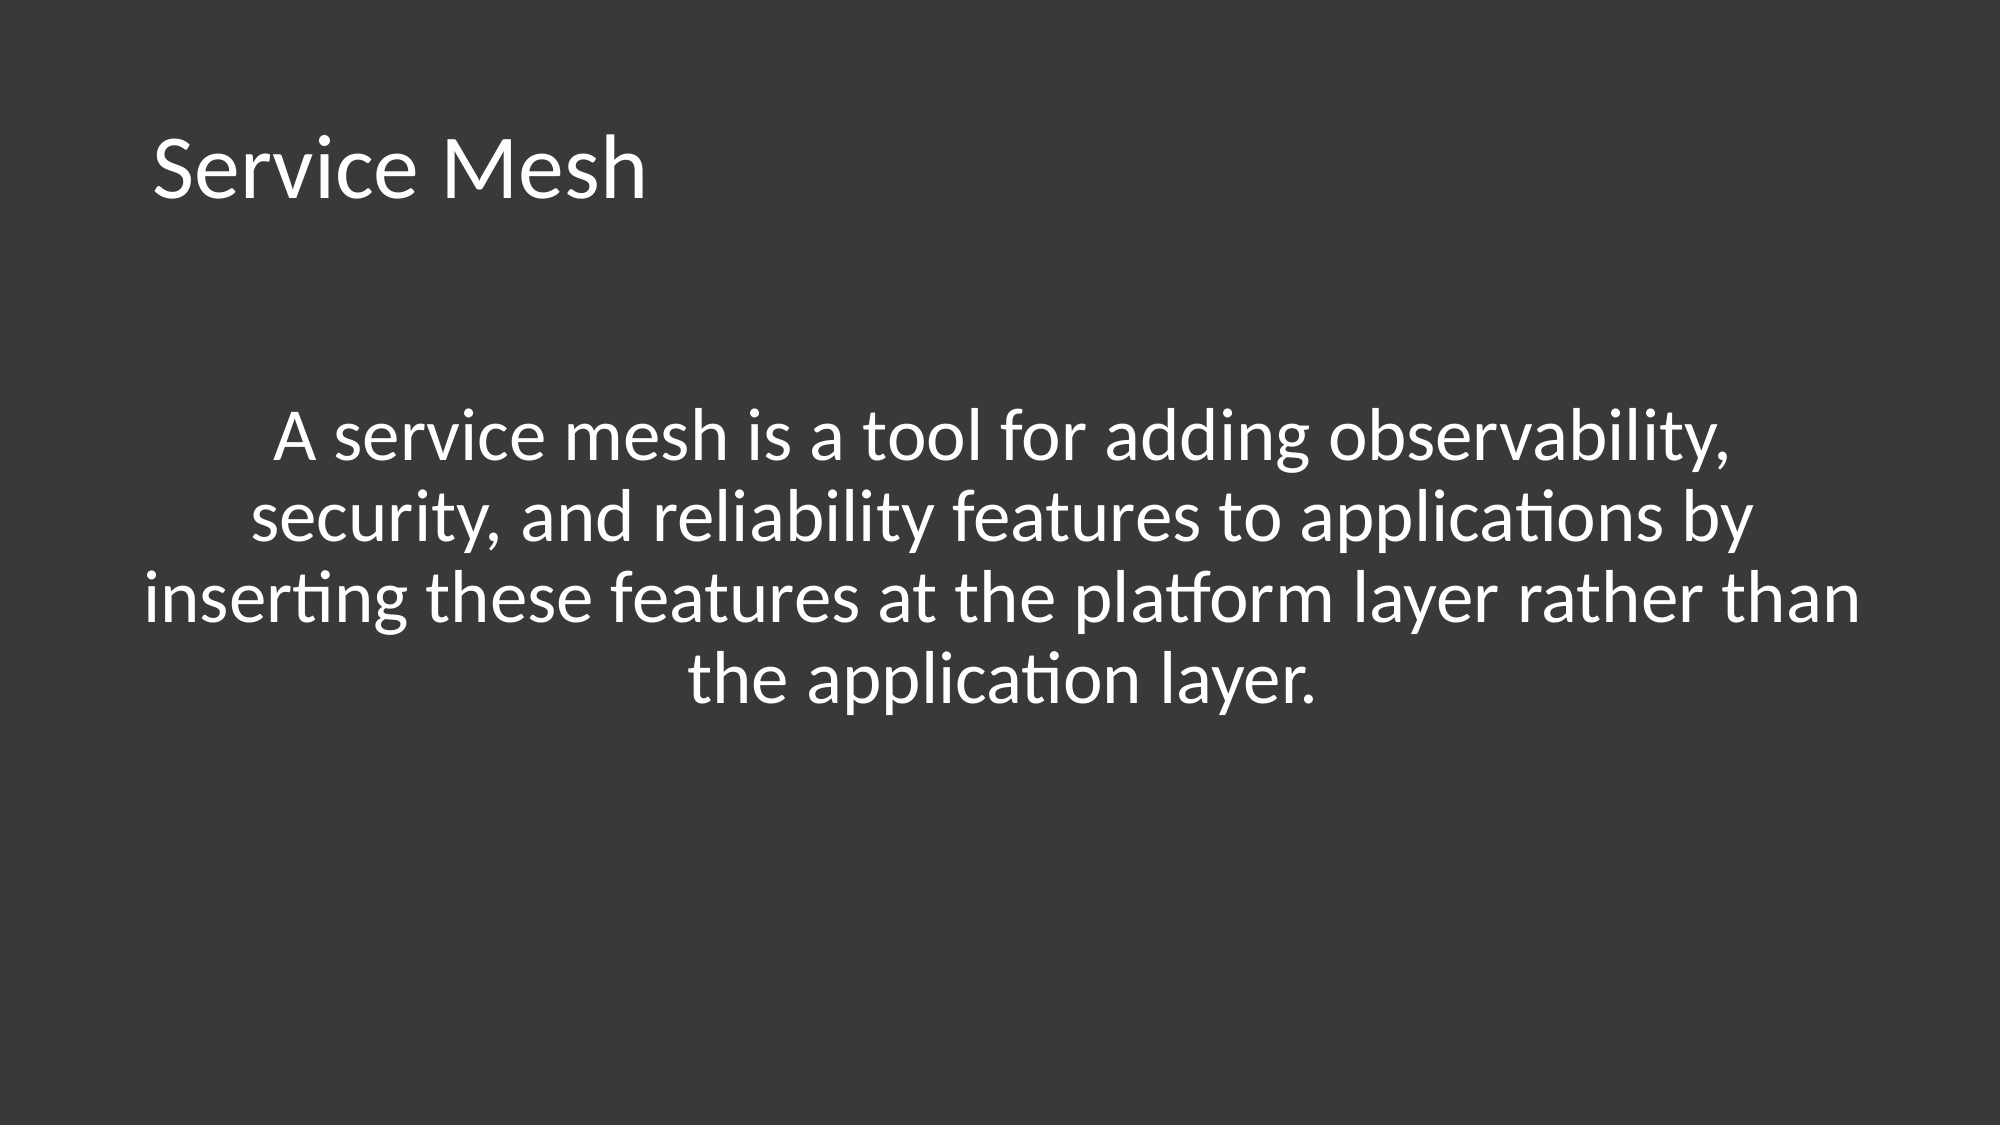

# Service Mesh

A service mesh is a tool for adding observability, security, and reliability features to applications by inserting these features at the platform layer rather than the application layer.